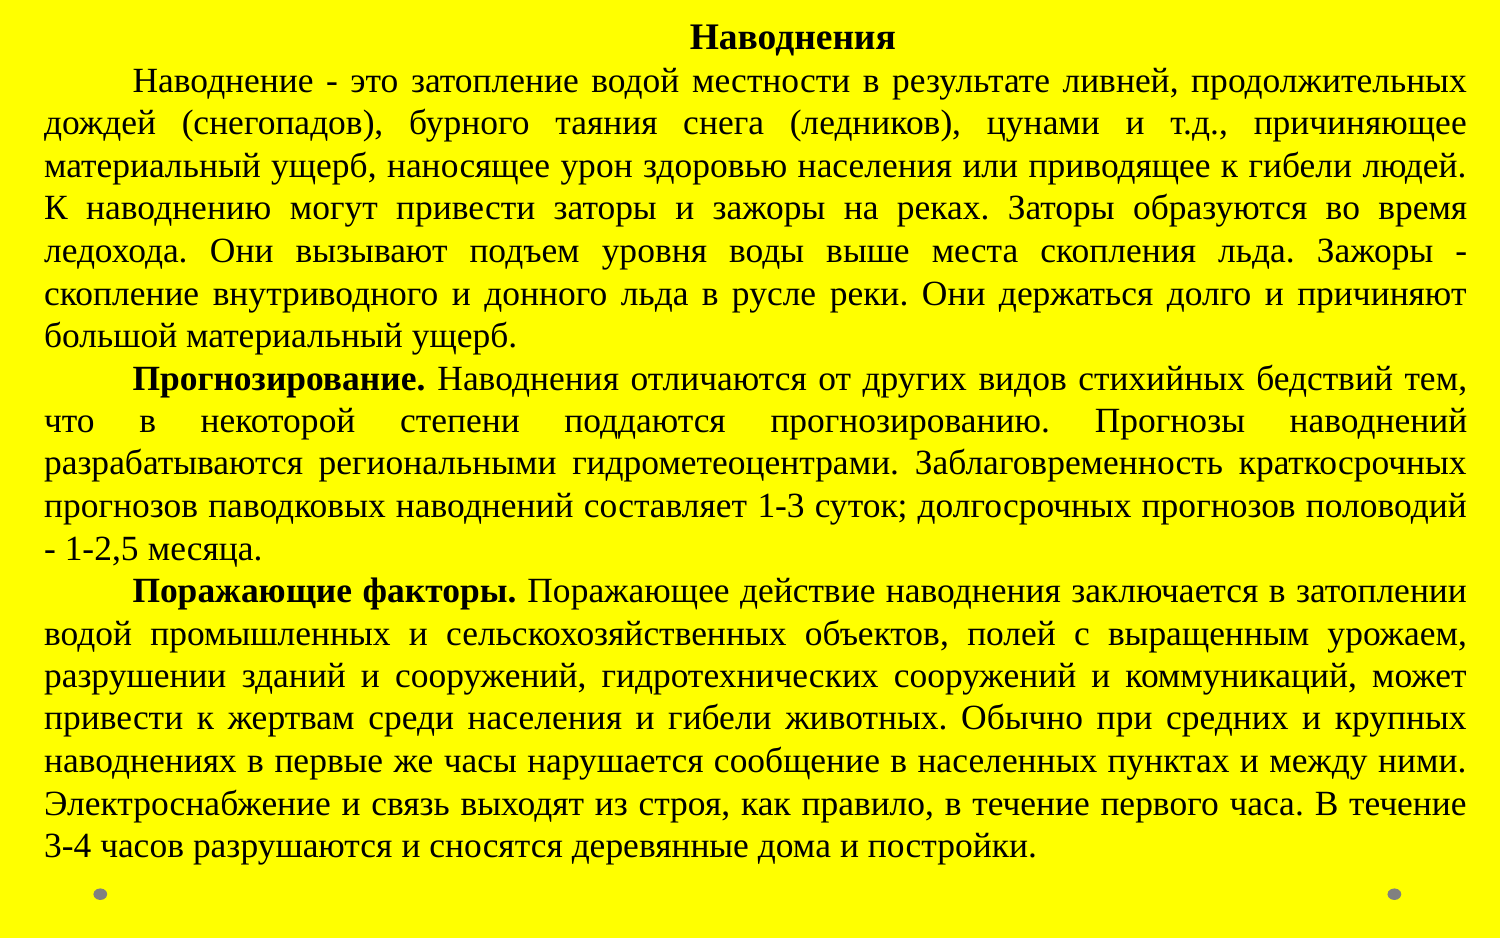

Наводнения
Наводнение - это затопление водой местности в результате ливней, продолжительных дождей (снегопадов), бурного таяния снега (ледников), цунами и т.д., причиняющее материальный ущерб, наносящее урон здоровью населения или приводящее к гибели людей. К наводнению могут привести заторы и зажоры на реках. Заторы образуются во время ледохода. Они вызывают подъем уровня воды выше места скопления льда. Зажоры - скопление внутриводного и донного льда в русле реки. Они держаться долго и причиняют большой материальный ущерб.
Прогнозирование. Наводнения отличаются от других видов стихийных бедствий тем, что в некоторой степени поддаются прогнозированию. Прогнозы наводнений разрабатываются региональными гидрометеоцентрами. Заблаговременность краткосрочных прогнозов паводковых наводнений составляет 1-3 суток; долгосрочных прогнозов половодий - 1-2,5 месяца.
Поражающие факторы. Поражающее действие наводнения заключается в затоплении водой промышленных и сельскохозяйственных объектов, полей с выращенным урожаем, разрушении зданий и сооружений, гидротехнических сооружений и коммуникаций, может привести к жертвам среди населения и гибели животных. Обычно при средних и крупных наводнениях в первые же часы нарушается сообщение в населенных пунктах и между ними. Электроснабжение и связь выходят из строя, как правило, в течение первого часа. В течение 3-4 часов разрушаются и сносятся деревянные дома и постройки.